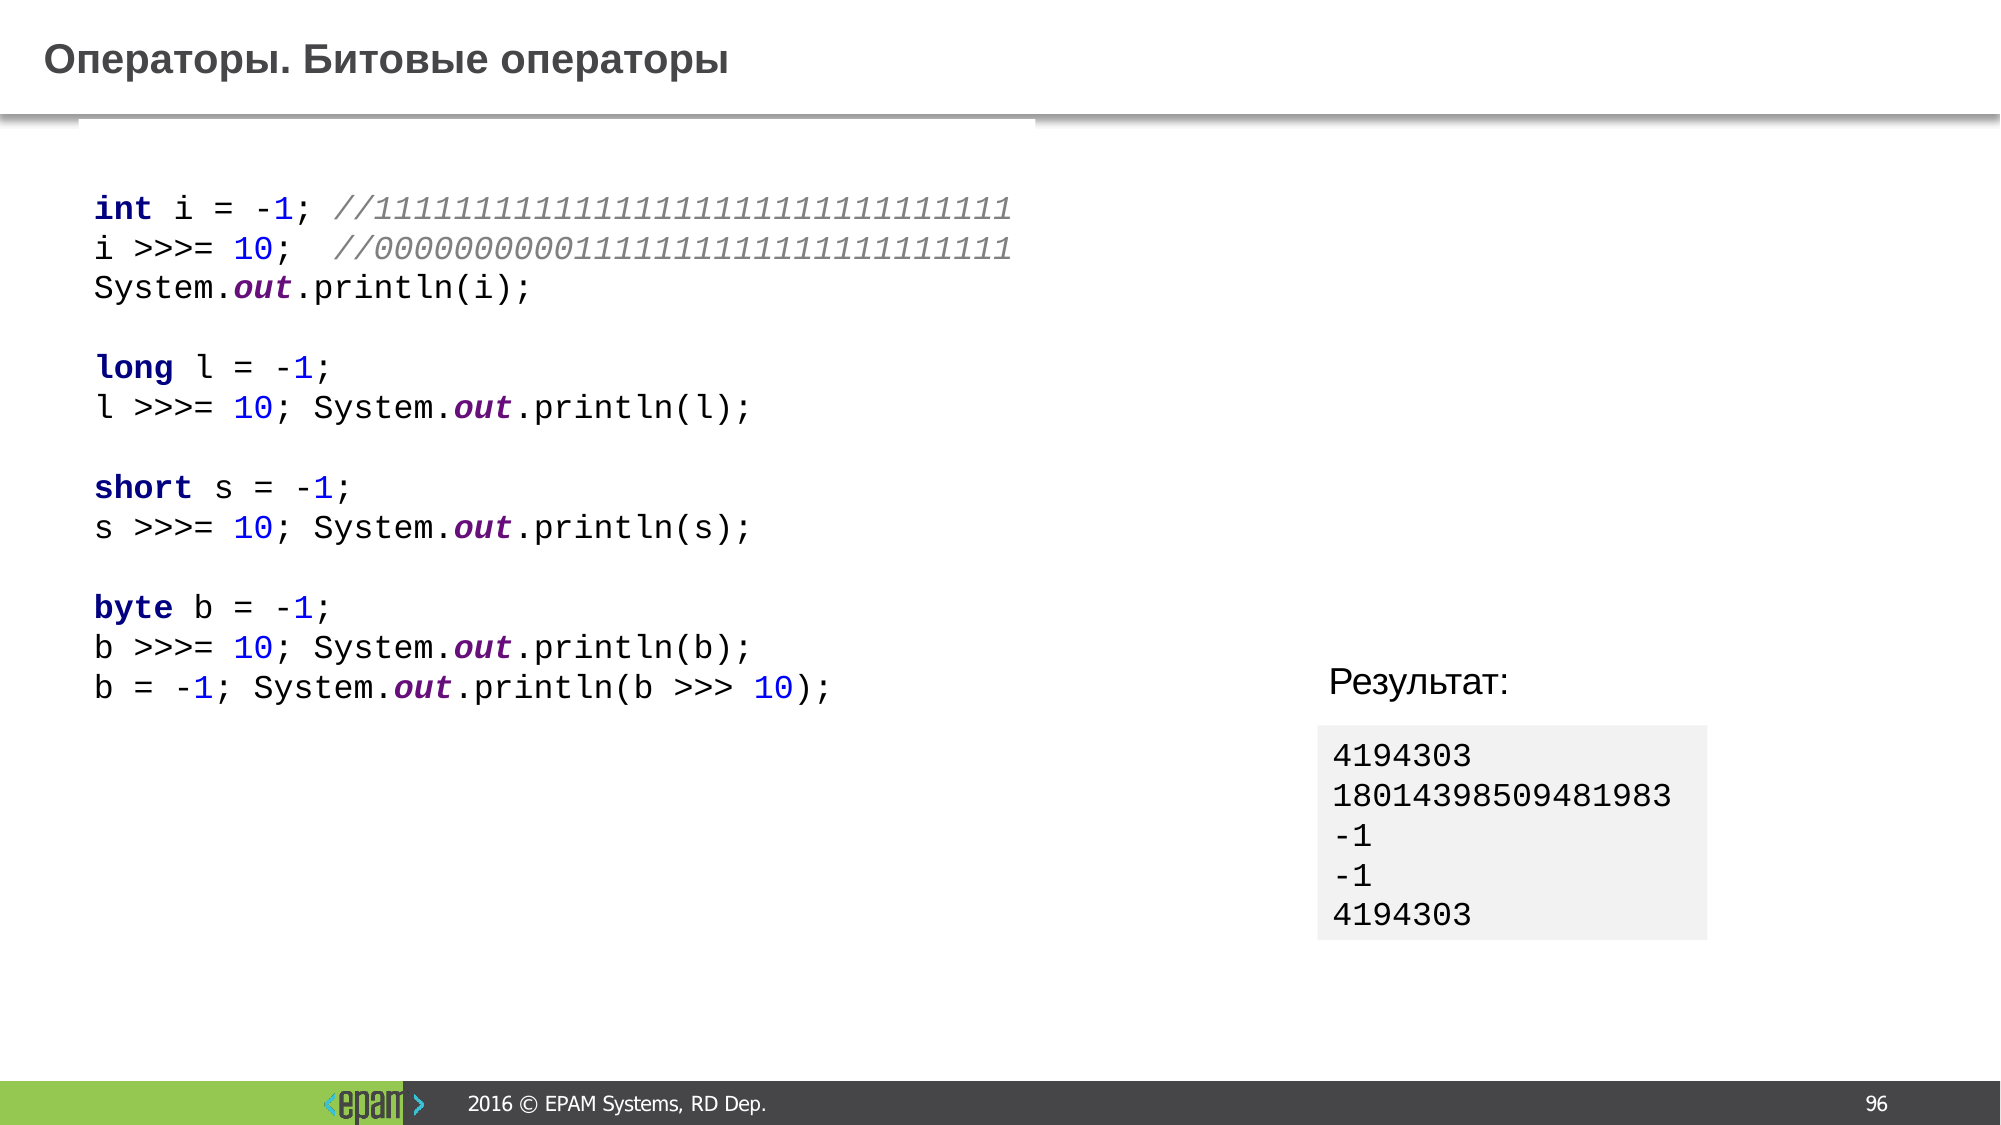

# Операторы. Битовые операторы
int i = -1; //11111111111111111111111111111111
i >>>= 10;  //00000000001111111111111111111111
System.out.println(i);
long l = -1;
l >>>= 10; System.out.println(l);
short s = -1;
s >>>= 10; System.out.println(s);
byte b = -1;
b >>>= 10; System.out.println(b);
b = -1; System.out.println(b >>> 10);
Результат:
4194303
18014398509481983
-1
-1
4194303
2016 © EPAM Systems, RD Dep.
96